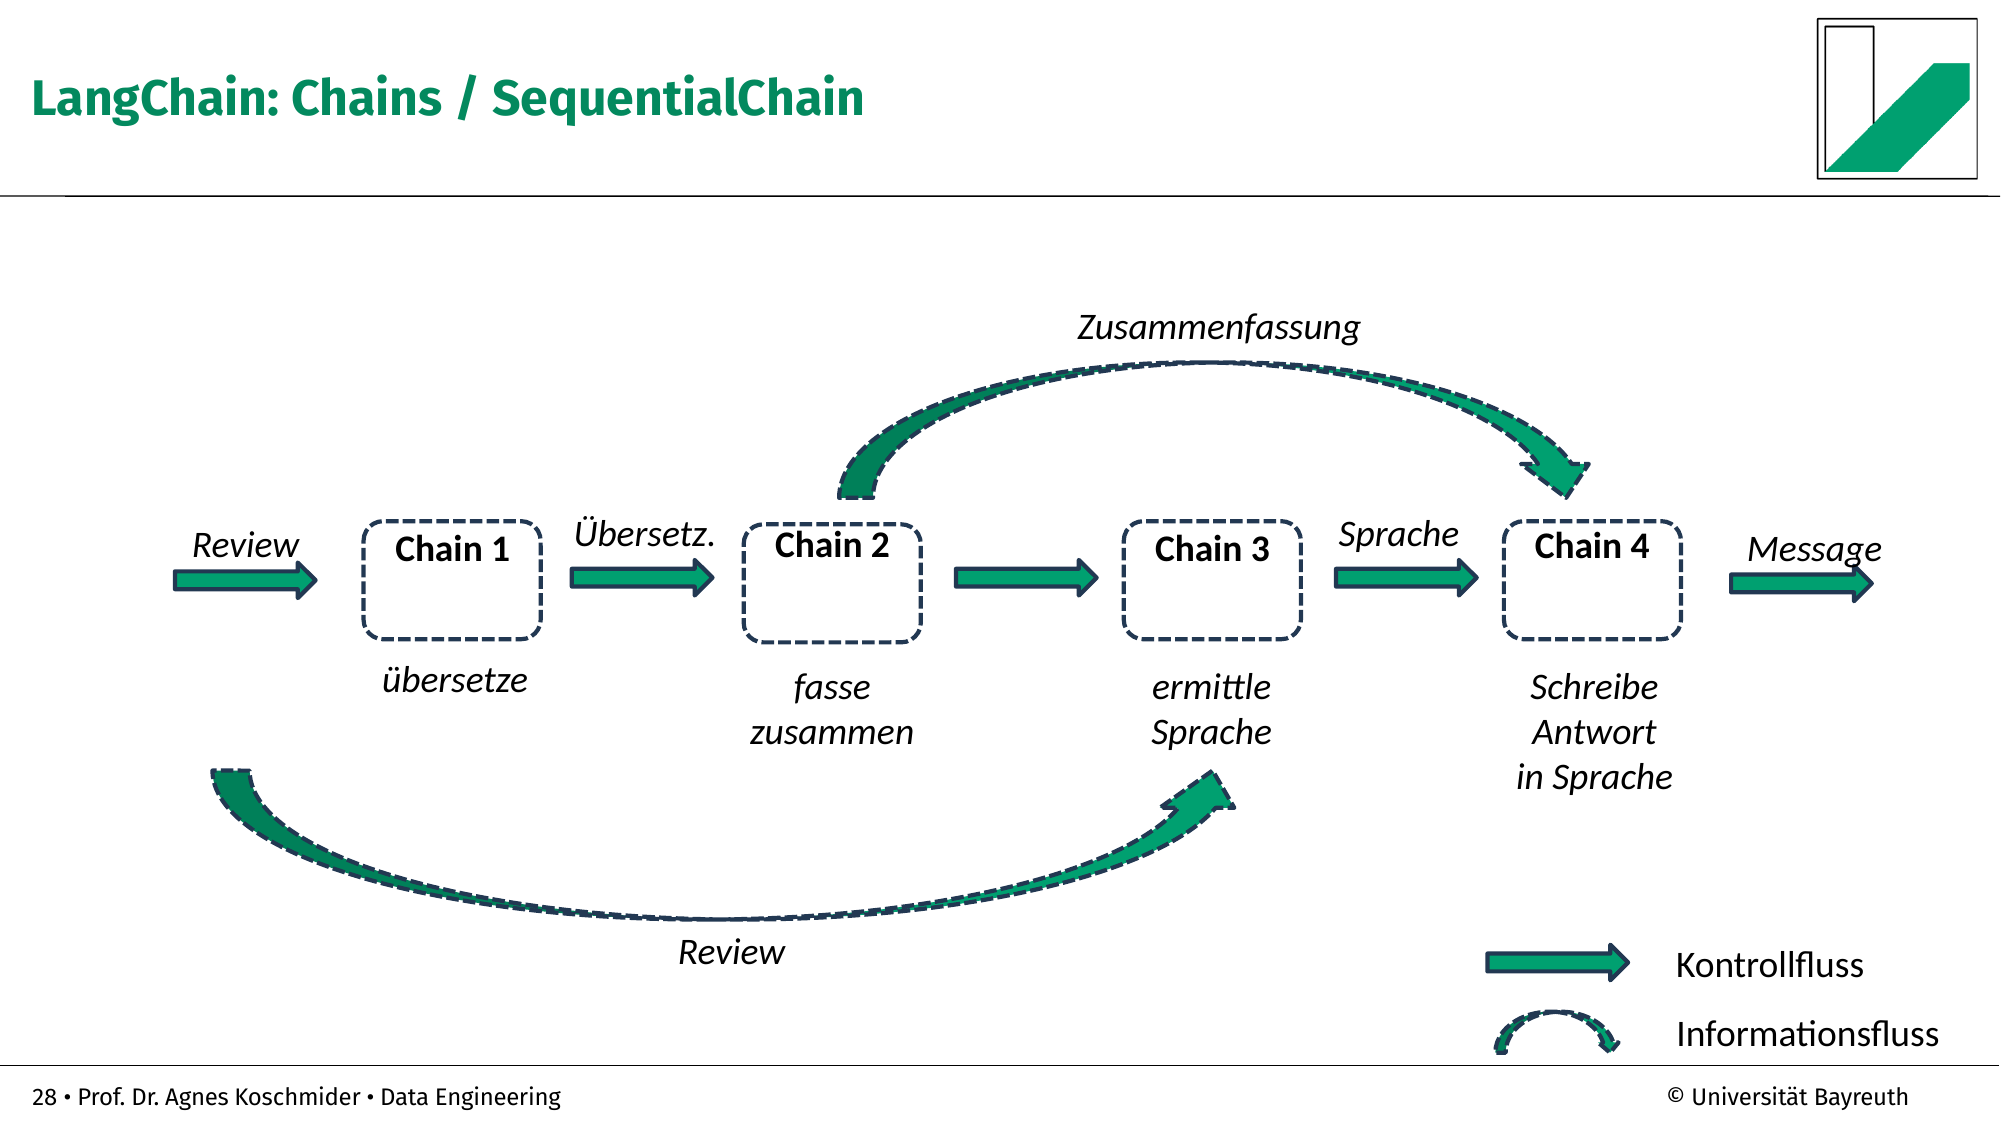

# LangChain: Chains / SequentialChain
Zusammenfassung

Übersetz.
Sprache
Review
Chain 2
Chain 4
Chain 3
Chain 1
Message

übersetze
fasse
zusammen
ermittle
Sprache
Schreibe
Antwort
in Sprache

Review
Kontrollfluss

Informationsfluss

28 • Prof. Dr. Agnes Koschmider • Data Engineering
© Universität Bayreuth